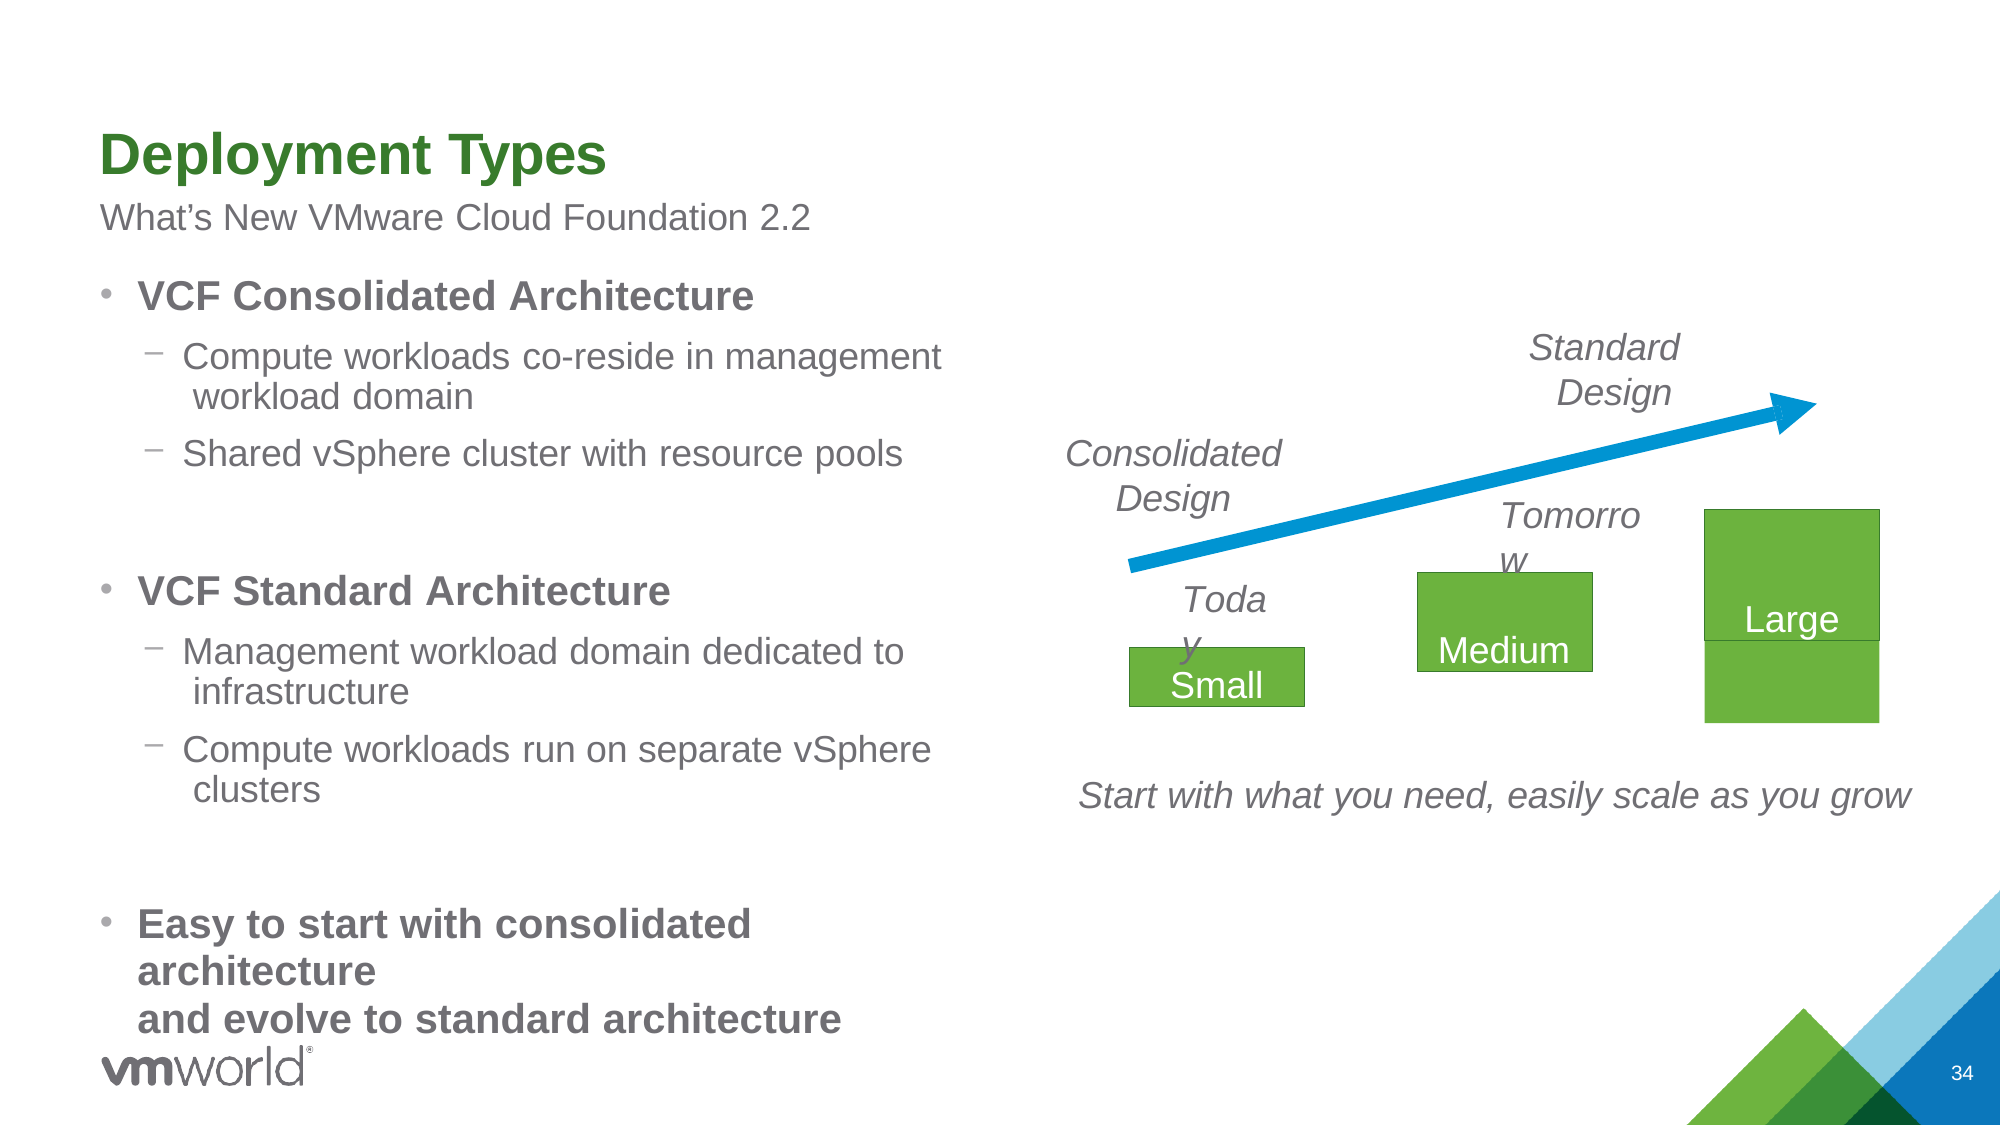

# Deployment Types
What’s New VMware Cloud Foundation 2.2
VCF Consolidated Architecture
Compute workloads co-reside in management  workload domain
Shared vSphere cluster with resource pools
Standard  Design

Consolidated
Design
Tomorrow

Large
VCF Standard Architecture
Management workload domain dedicated to  infrastructure
Compute workloads run on separate vSphere  clusters

Medium
Today
Small
Start with what you need, easily scale as you grow
Easy to start with consolidated architecture
and evolve to standard architecture
34